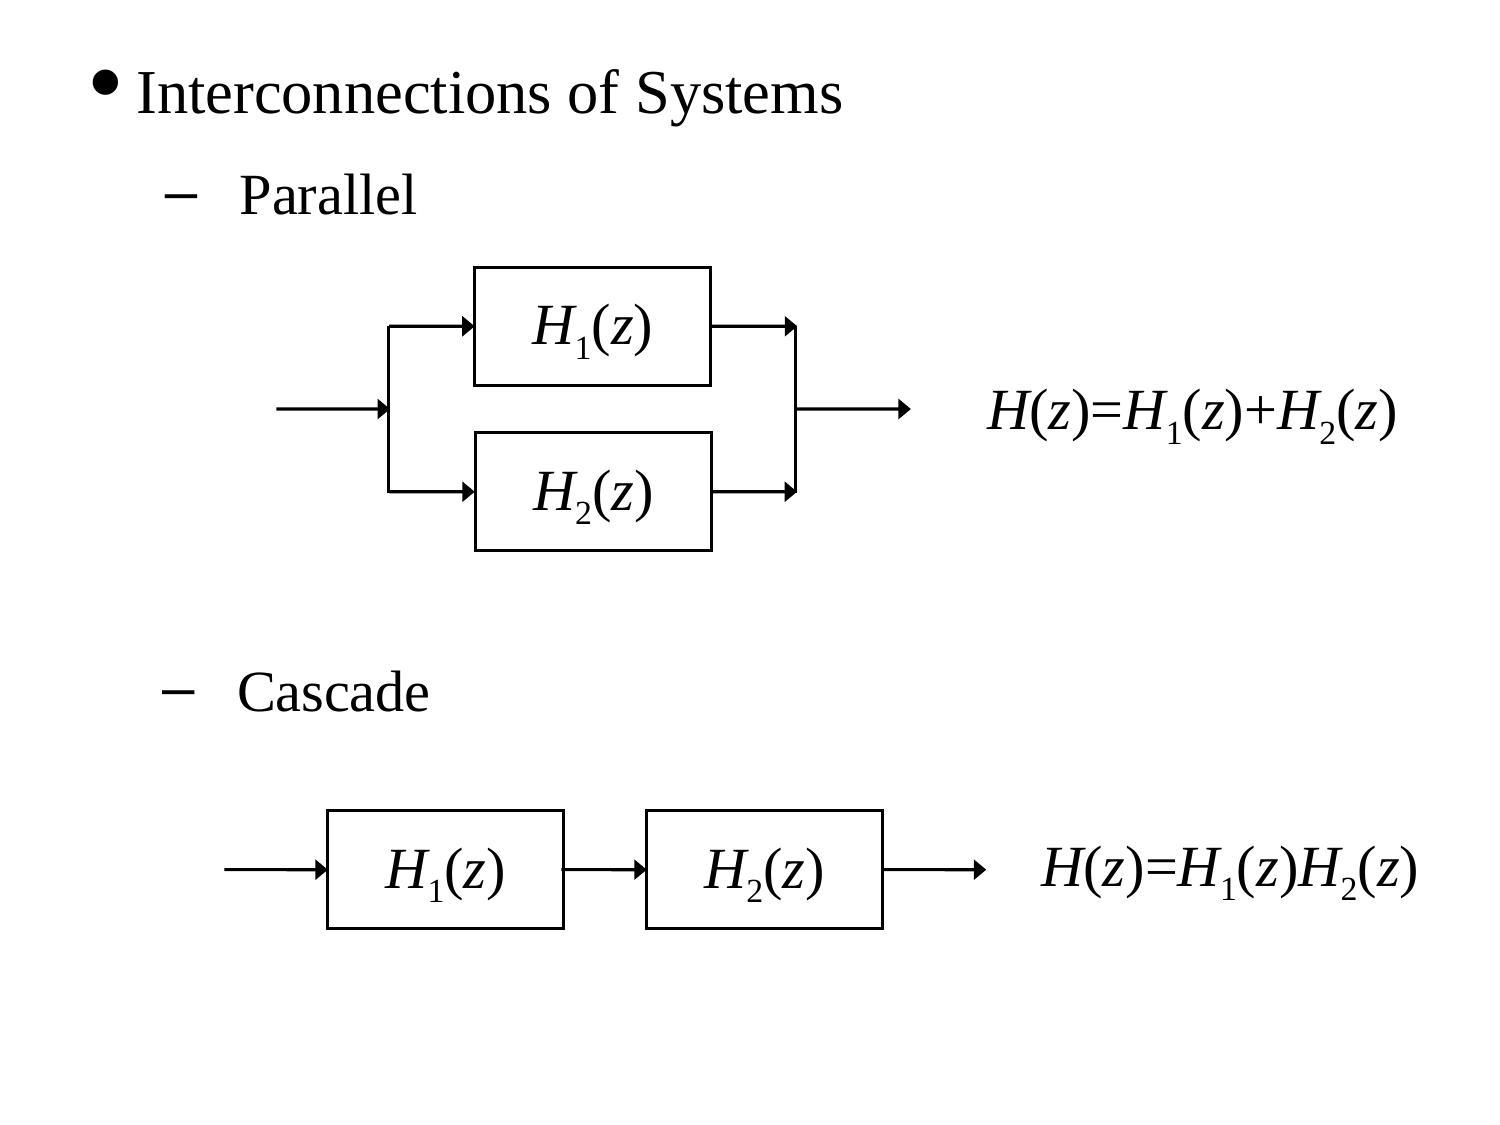

Interconnections of Systems
Parallel
H1(z)

H(z)=H1(z)+H2(z)

H2(z)

Cascade
H1(z)
H2(z)
H(z)=H1(z)H2(z)